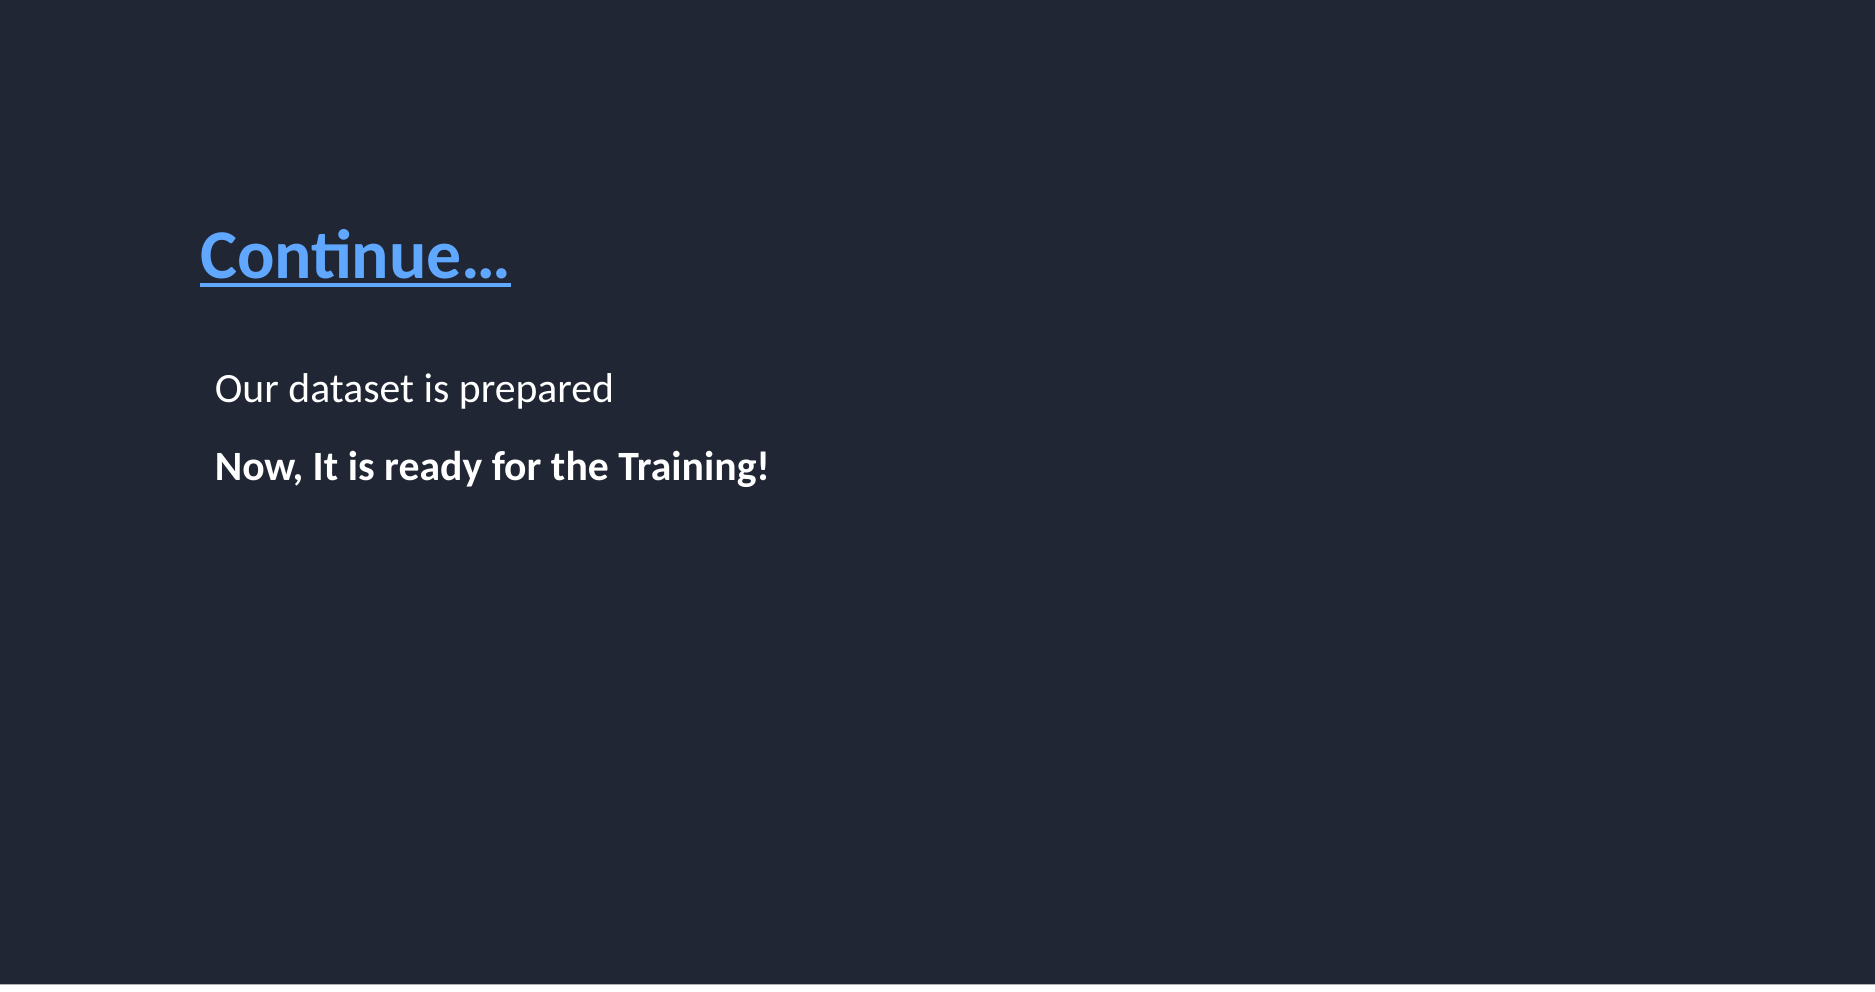

# Continue…
Our dataset is prepared
Now, It is ready for the Training!